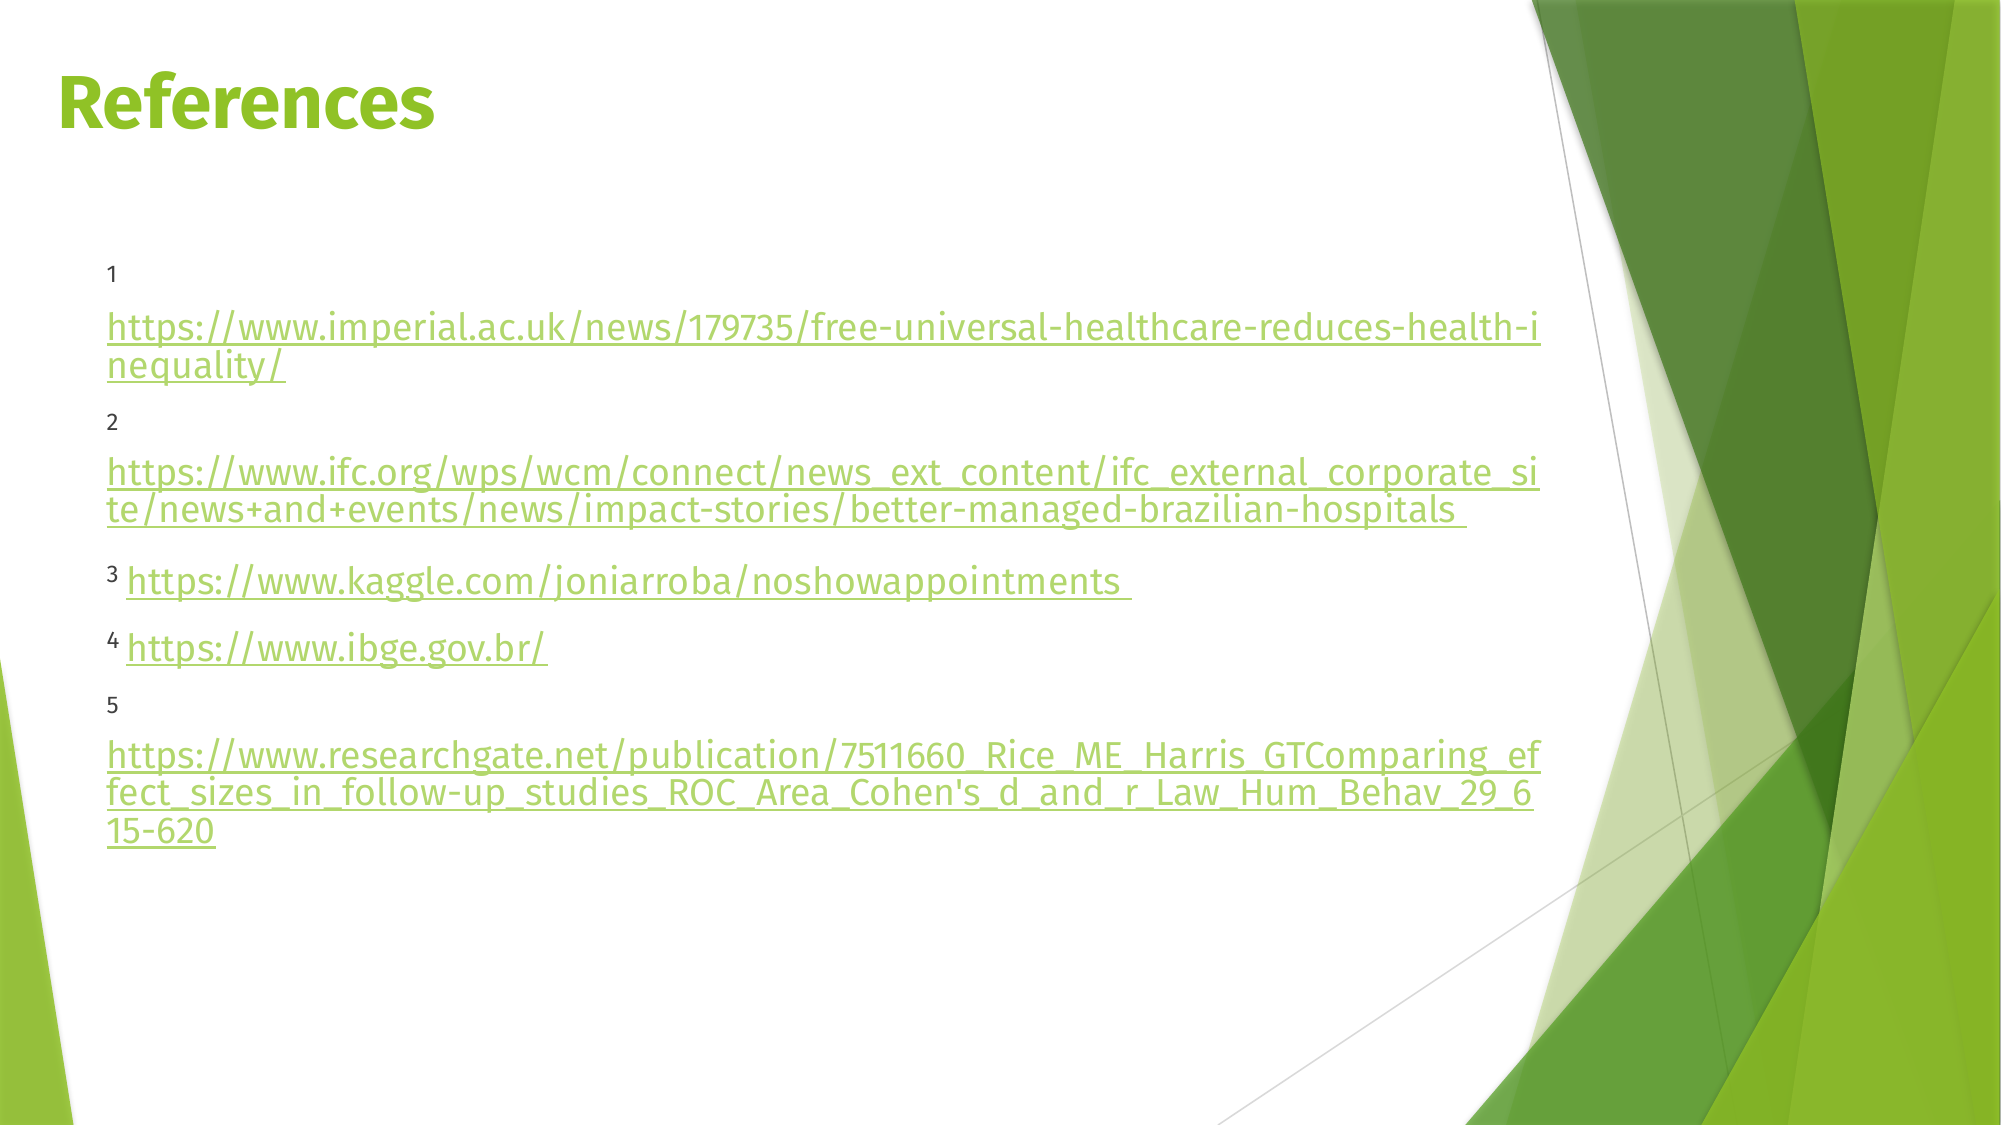

# References
1 https://www.imperial.ac.uk/news/179735/free-universal-healthcare-reduces-health-inequality/
2https://www.ifc.org/wps/wcm/connect/news_ext_content/ifc_external_corporate_site/news+and+events/news/impact-stories/better-managed-brazilian-hospitals
3 https://www.kaggle.com/joniarroba/noshowappointments
4 https://www.ibge.gov.br/
5https://www.researchgate.net/publication/7511660_Rice_ME_Harris_GTComparing_effect_sizes_in_follow-up_studies_ROC_Area_Cohen's_d_and_r_Law_Hum_Behav_29_615-620